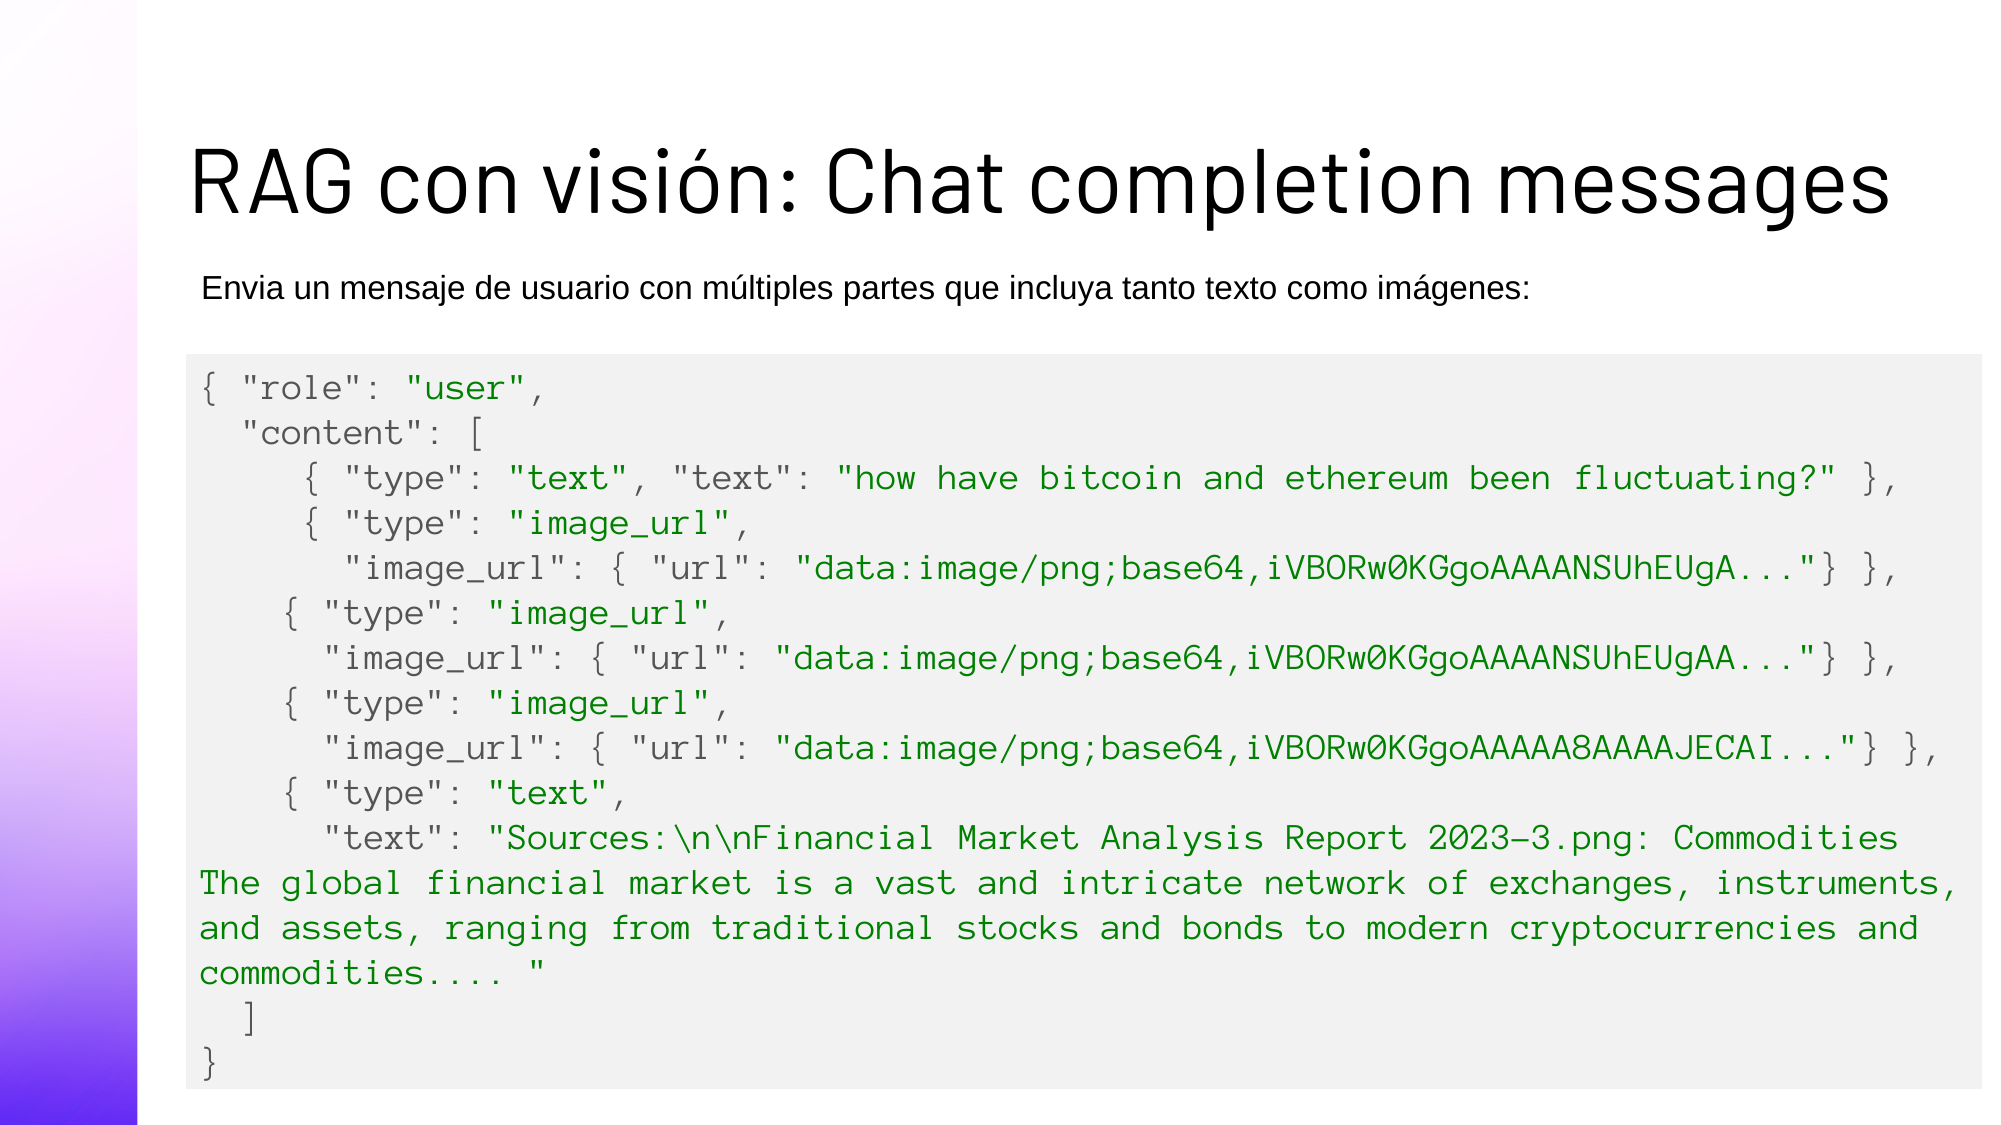

# RAG con visión: Chat completion messages
Envia un mensaje de usuario con múltiples partes que incluya tanto texto como imágenes:
{ "role": "user",
  "content": [
     { "type": "text", "text": "how have bitcoin and ethereum been fluctuating?" },
     { "type": "image_url",
       "image_url": { "url": "data:image/png;base64,iVBORw0KGgoAAAANSUhEUgA..."} },
    { "type": "image_url",
      "image_url": { "url": "data:image/png;base64,iVBORw0KGgoAAAANSUhEUgAA..."} },
    { "type": "image_url",
      "image_url": { "url": "data:image/png;base64,iVBORw0KGgoAAAAA8AAAAJECAI..."} },
    { "type": "text",
      "text": "Sources:\n\nFinancial Market Analysis Report 2023-3.png: Commodities The global financial market is a vast and intricate network of exchanges, instruments, and assets, ranging from traditional stocks and bonds to modern cryptocurrencies and commodities.... "
  ]
}